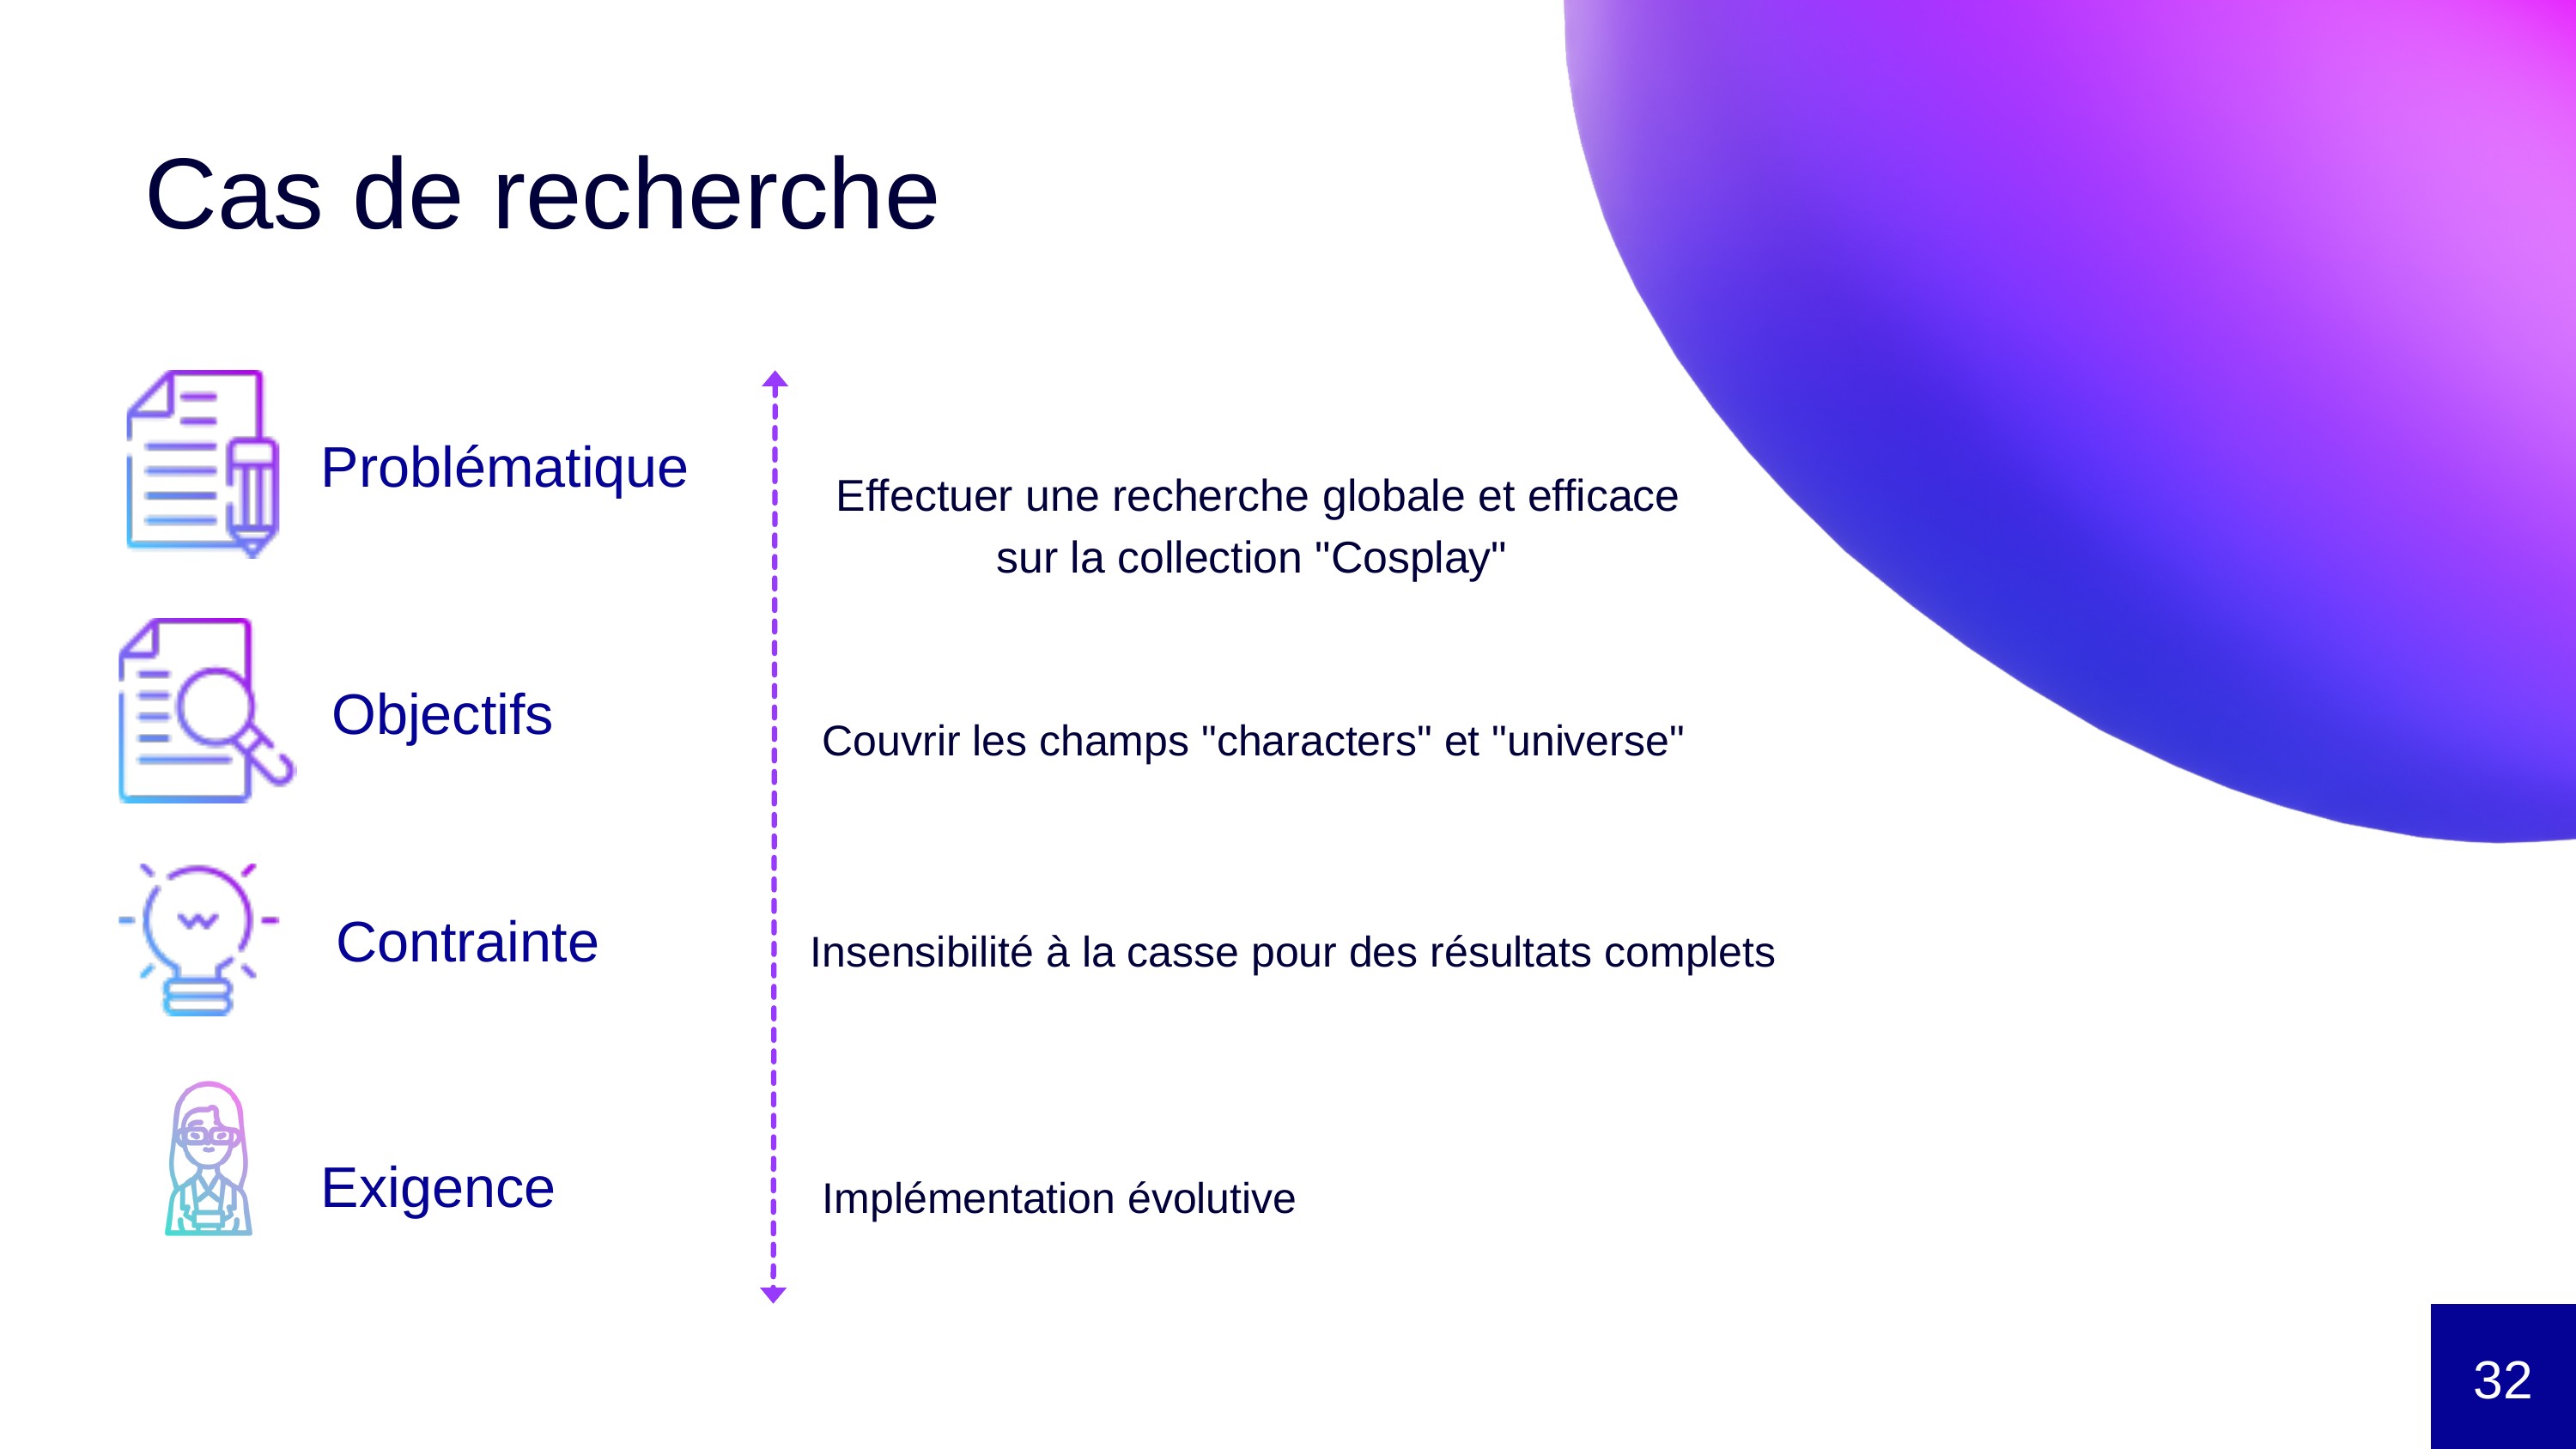

Cas de recherche

Problématique
Effectuer une recherche globale et efficace sur la collection "Cosplay"

Objectifs
 Couvrir les champs "characters" et "universe"

Contrainte
Insensibilité à la casse pour des résultats complets

Exigence
 Implémentation évolutive

32